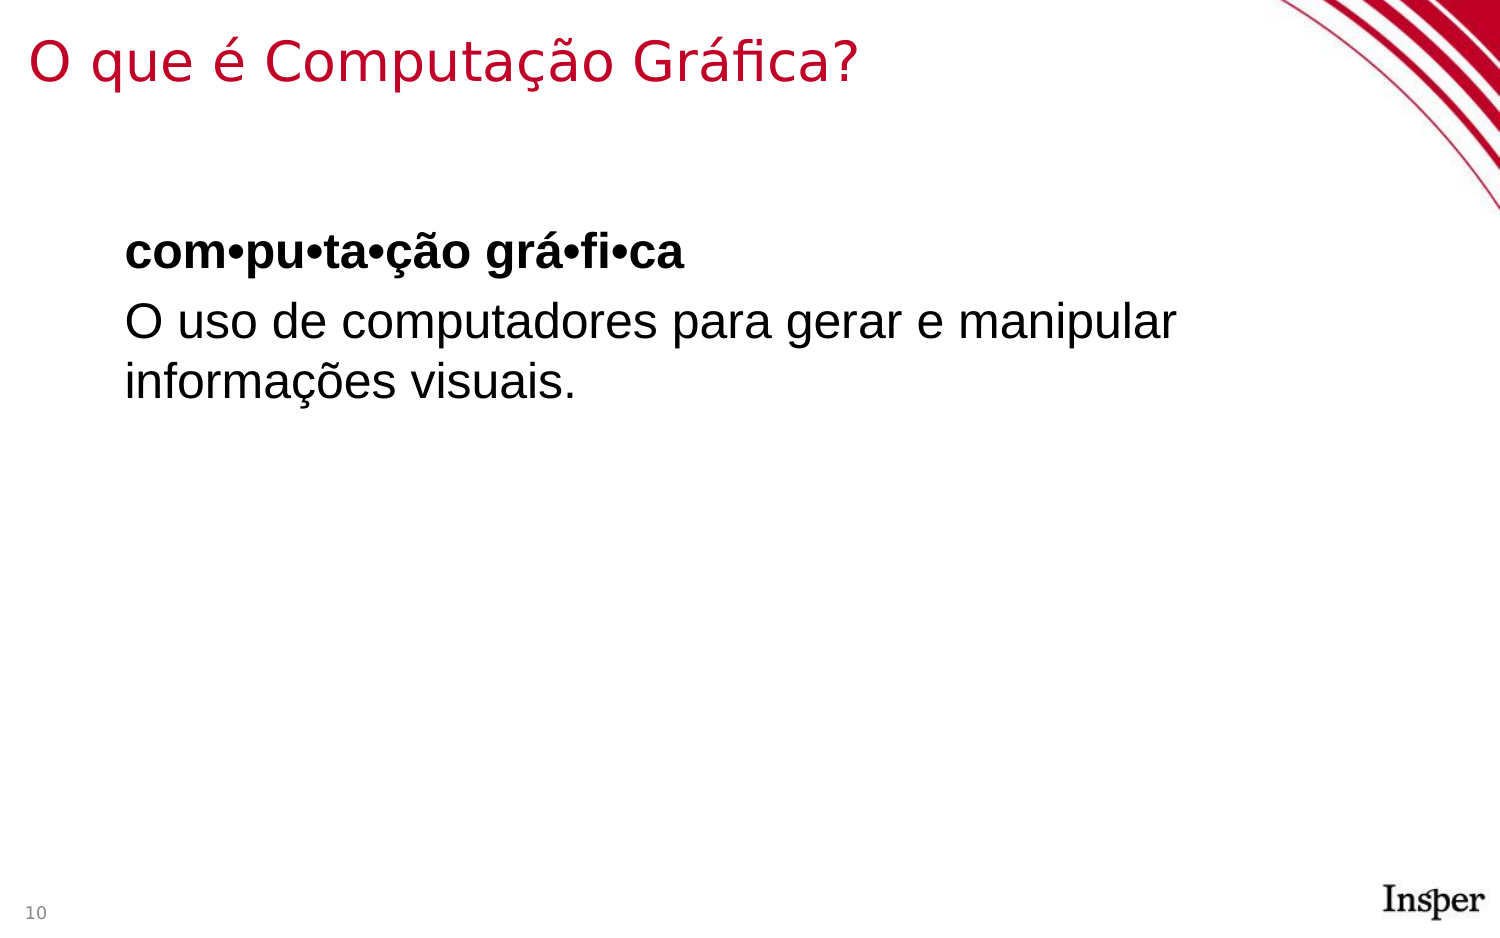

# O que é Computação Gráfica?
com•pu•ta•ção grá•fi•ca
O uso de computadores para gerar e manipular informações visuais.
10